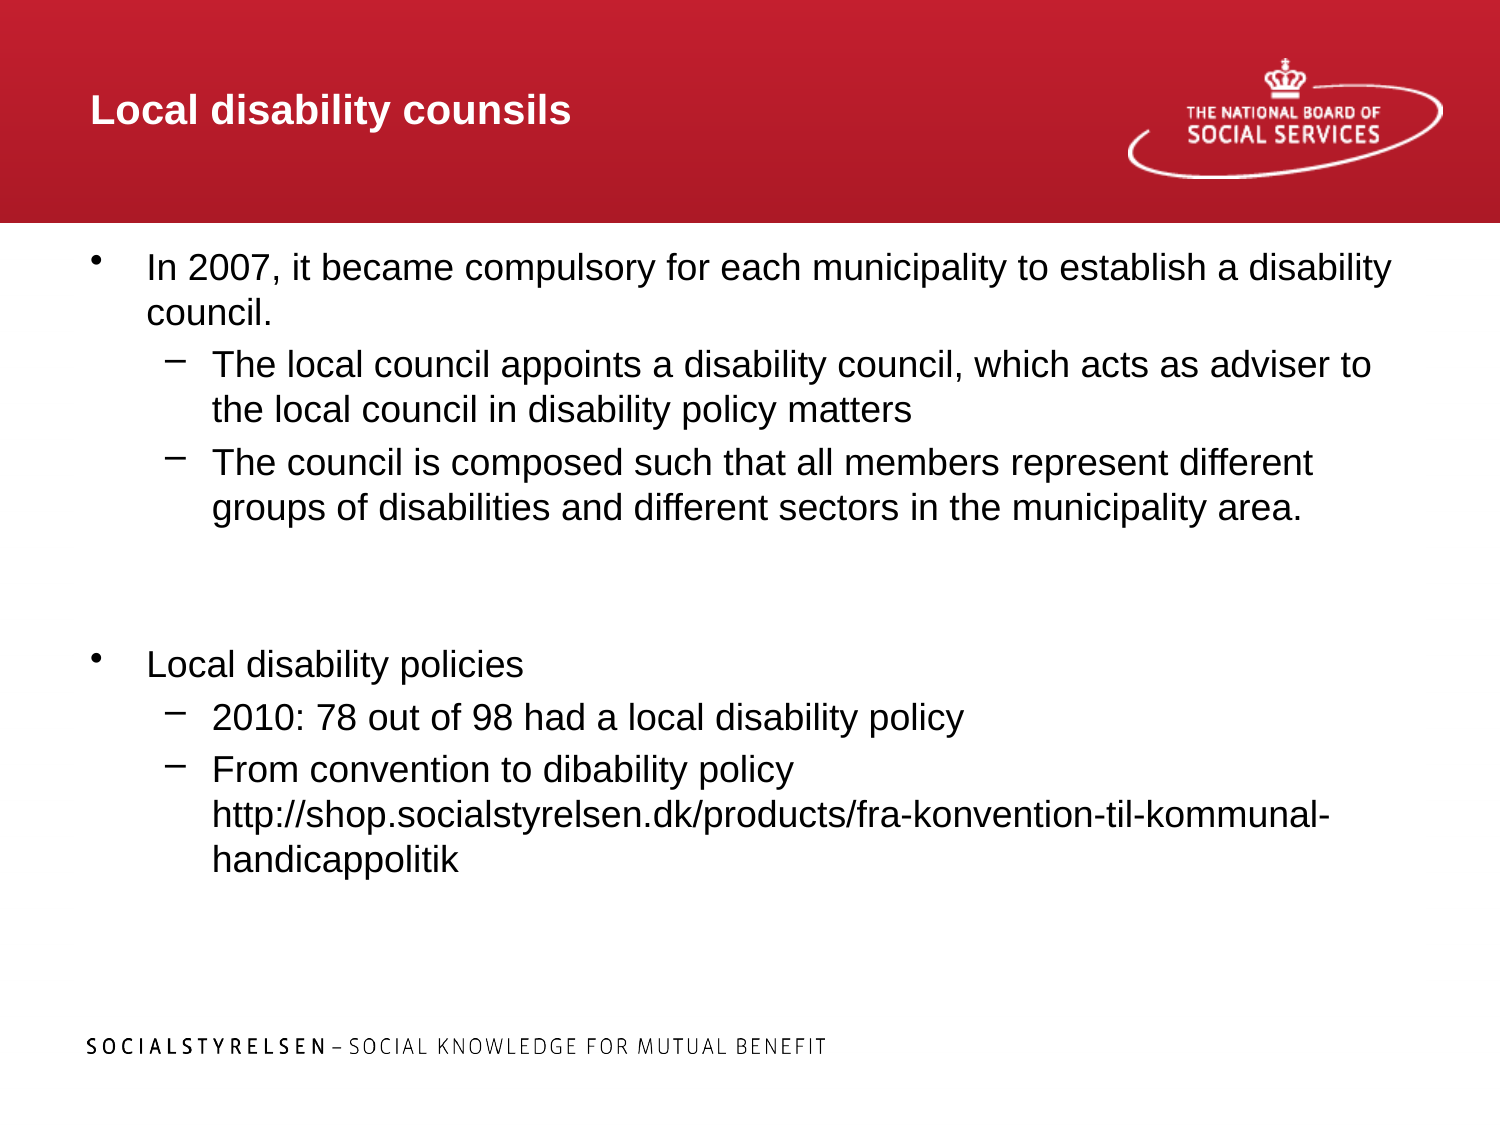

# Local disability counsils
In 2007, it became compulsory for each municipality to establish a disability council.
The local council appoints a disability council, which acts as adviser to the local council in disability policy matters
The council is composed such that all members represent different groups of disabilities and different sectors in the municipality area.

Local disability policies
2010: 78 out of 98 had a local disability policy
From convention to dibability policy http://shop.socialstyrelsen.dk/products/fra-konvention-til-kommunal-handicappolitik